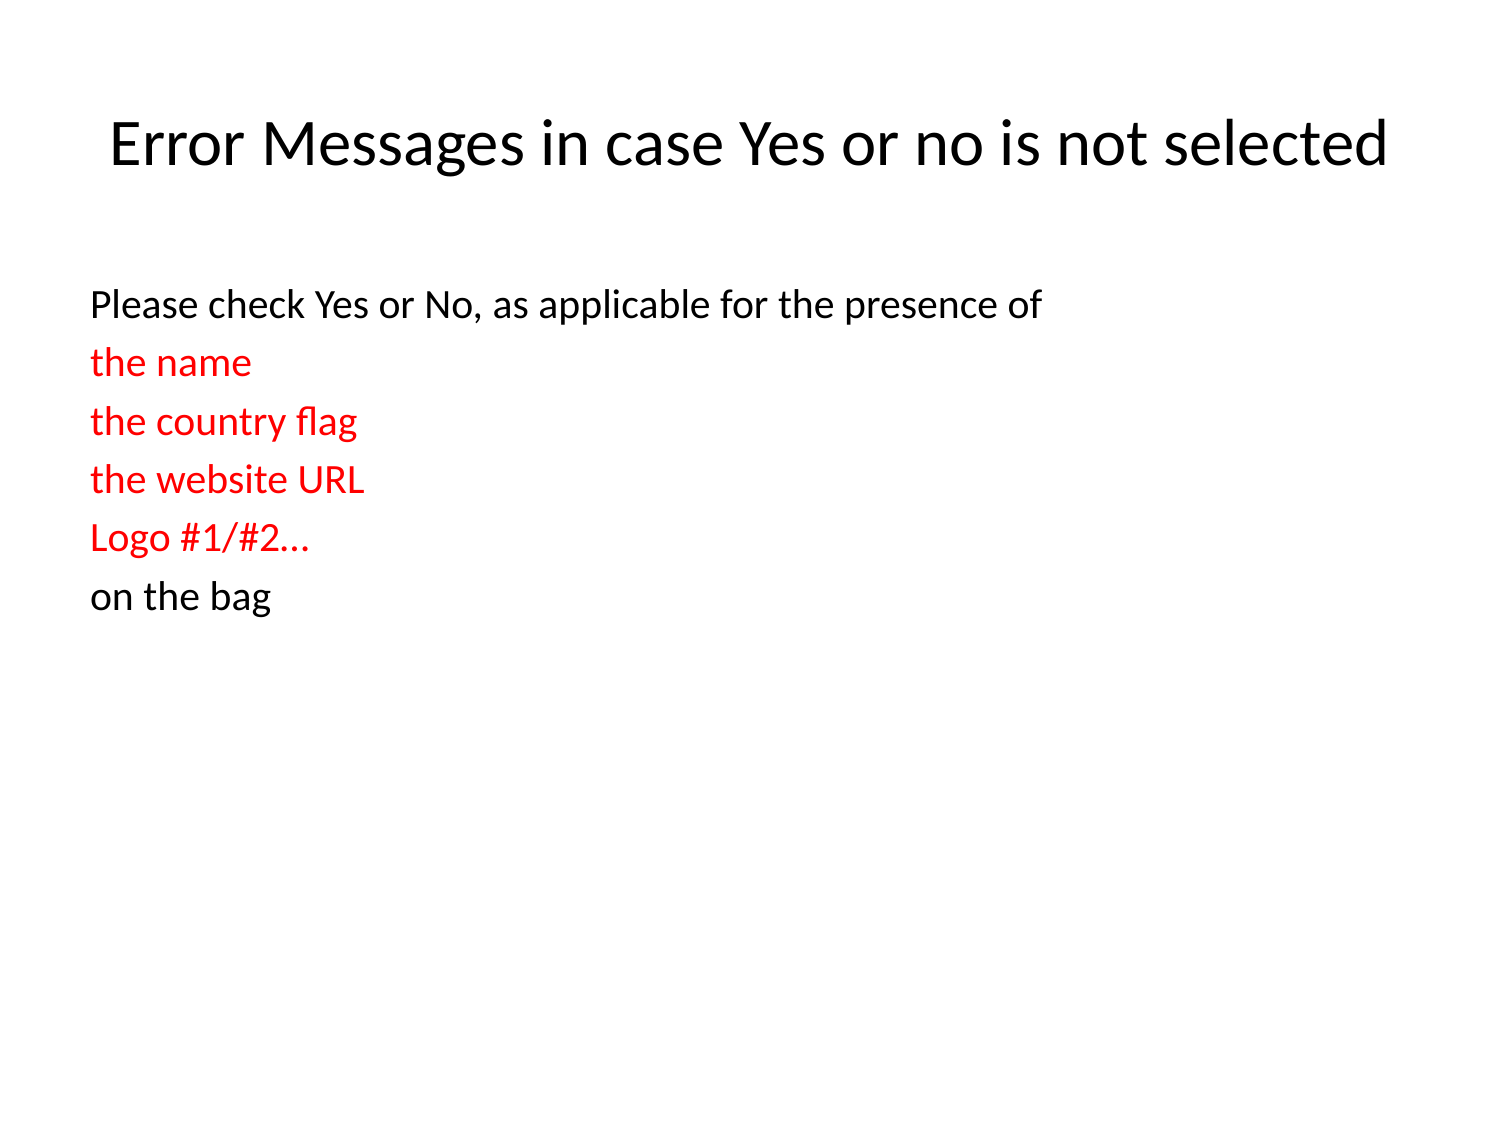

# Error Messages in case Yes or no is not selected
Please check Yes or No, as applicable for the presence of
the name
the country flag
the website URL
Logo #1/#2…
on the bag